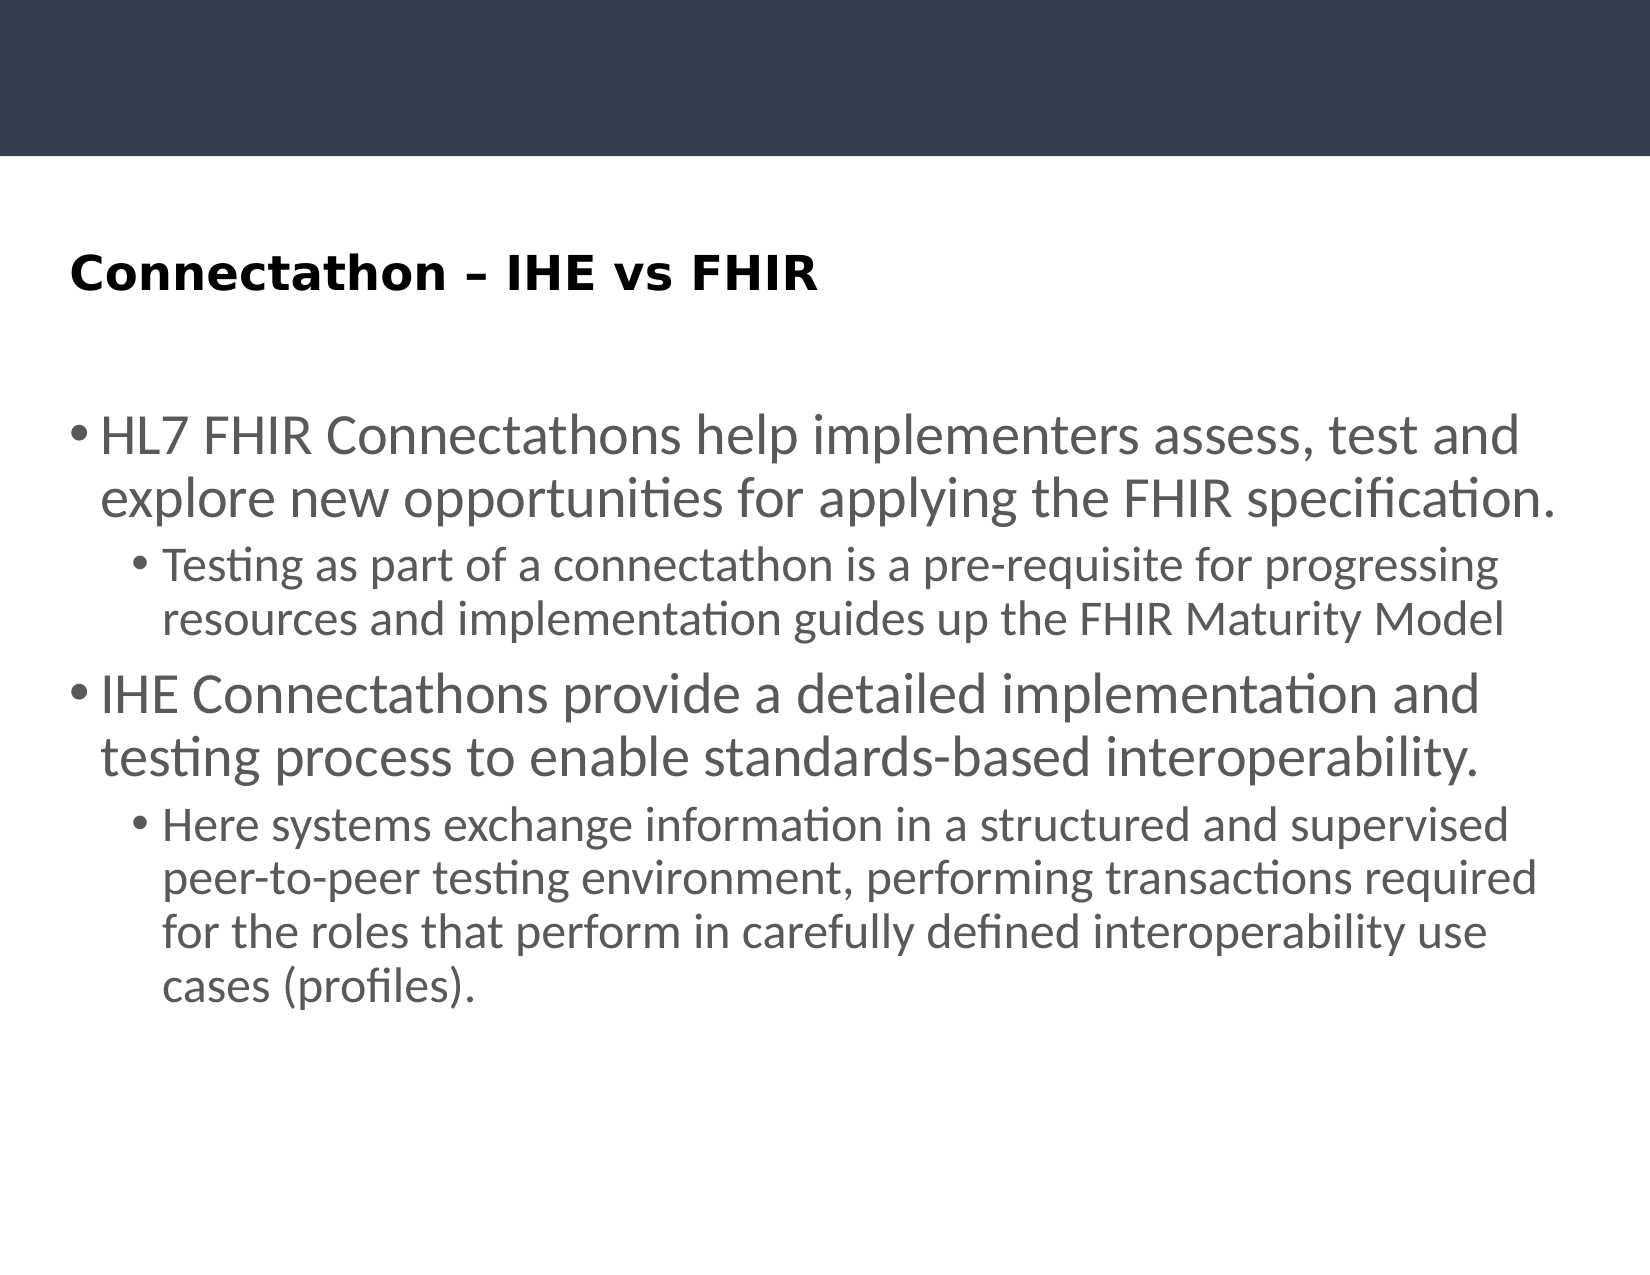

Connectathon – IHE vs FHIR
HL7 FHIR Connectathons help implementers assess, test and explore new opportunities for applying the FHIR specification.
Testing as part of a connectathon is a pre-requisite for progressing  resources and implementation guides up the FHIR Maturity Model
IHE Connectathons provide a detailed implementation and testing process to enable standards-based interoperability.
Here systems exchange information in a structured and supervised peer-to-peer testing environment, performing transactions required for the roles that perform in carefully defined interoperability use cases (profiles).